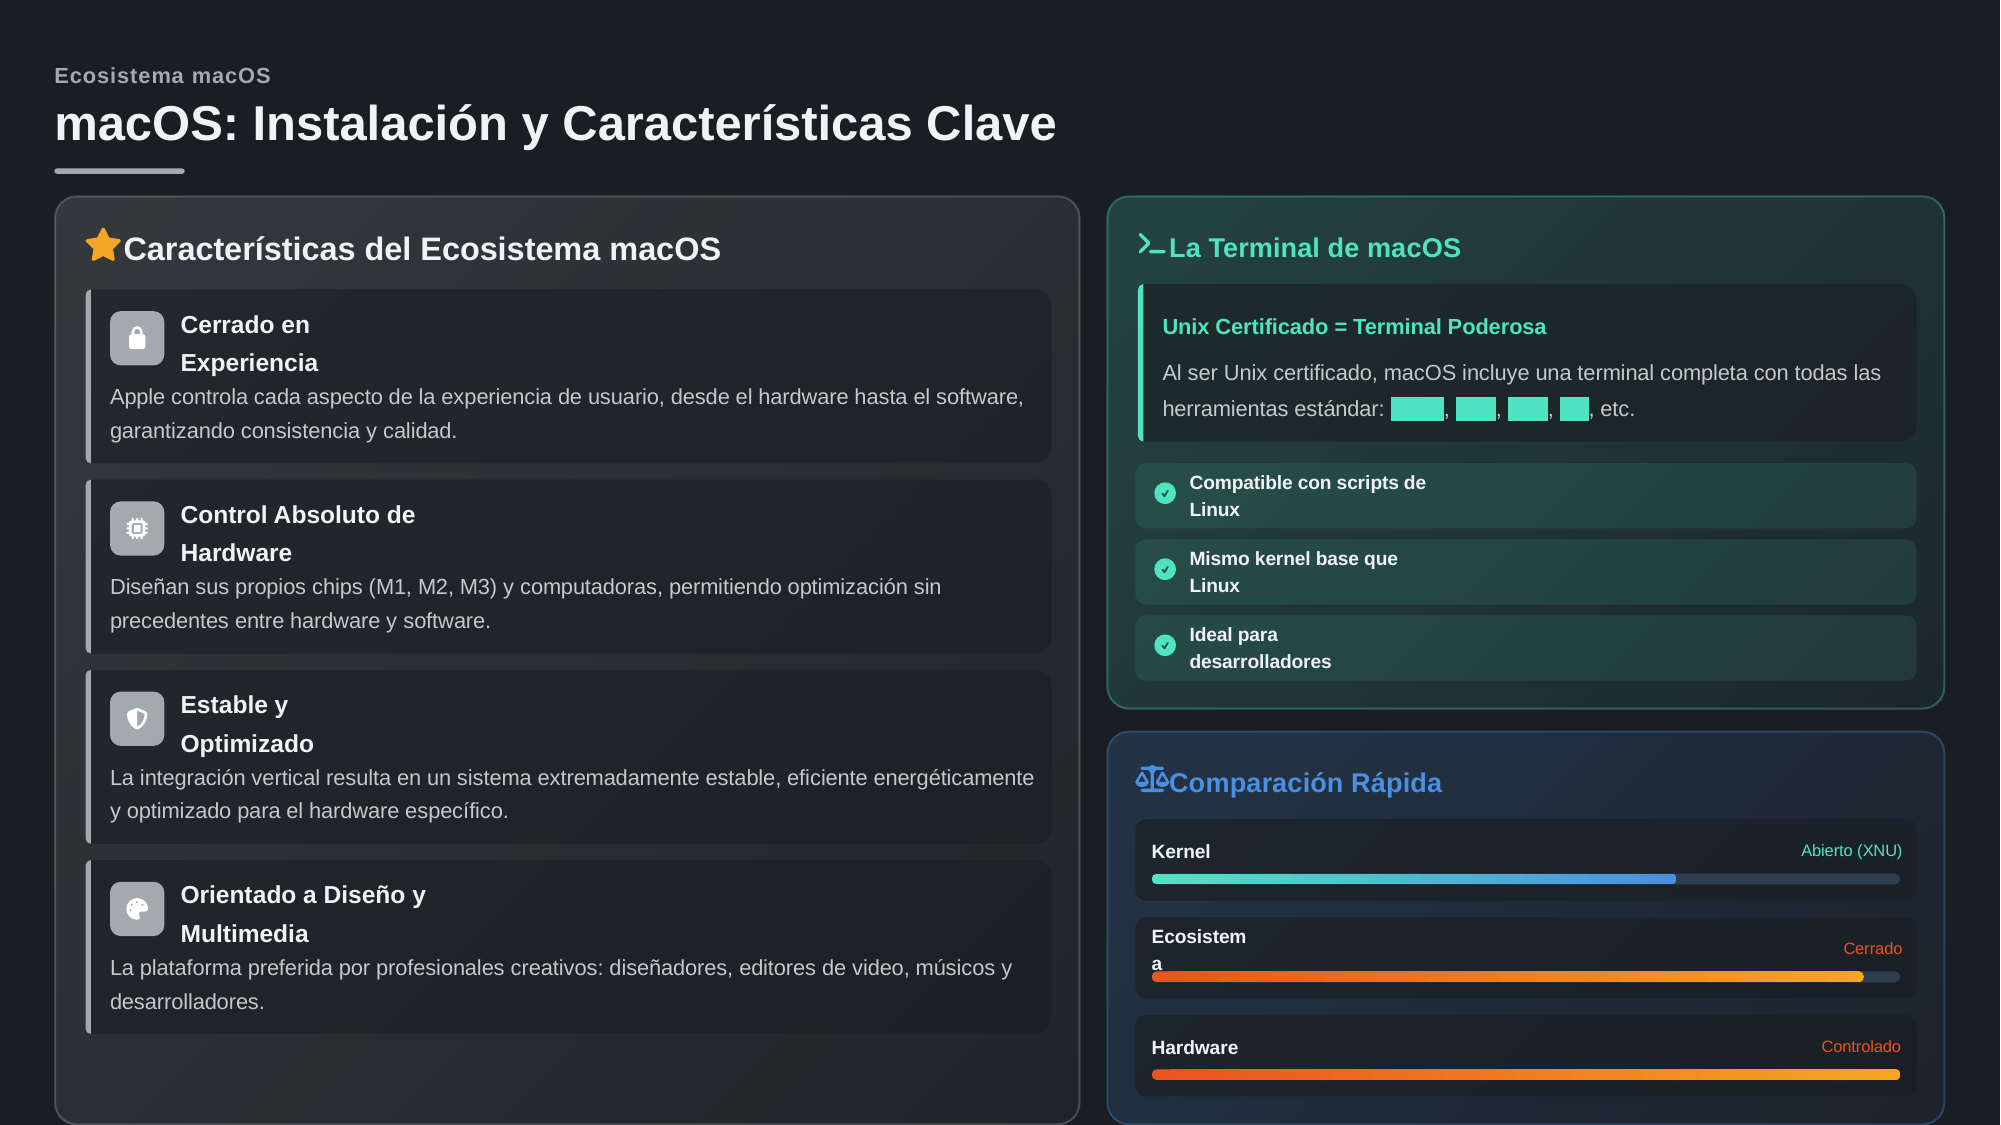

Ecosistema macOS
macOS: Instalación y Características Clave

Características del Ecosistema macOS
La Terminal de macOS

Unix Certificado = Terminal Poderosa

Cerrado en Experiencia

Al ser Unix certificado, macOS incluye una terminal completa con todas las herramientas estándar: bash , zsh , ssh , git , etc.
Apple controla cada aspecto de la experiencia de usuario, desde el hardware hasta el software, garantizando consistencia y calidad.

Compatible con scripts de Linux

Control Absoluto de Hardware

Mismo kernel base que Linux

Diseñan sus propios chips (M1, M2, M3) y computadoras, permitiendo optimización sin precedentes entre hardware y software.

Ideal para desarrolladores

Estable y Optimizado

La integración vertical resulta en un sistema extremadamente estable, eficiente energéticamente y optimizado para el hardware específico.
Comparación Rápida

Kernel
Abierto (XNU)

Orientado a Diseño y Multimedia

Ecosistema
Cerrado
La plataforma preferida por profesionales creativos: diseñadores, editores de video, músicos y desarrolladores.

Hardware
Controlado